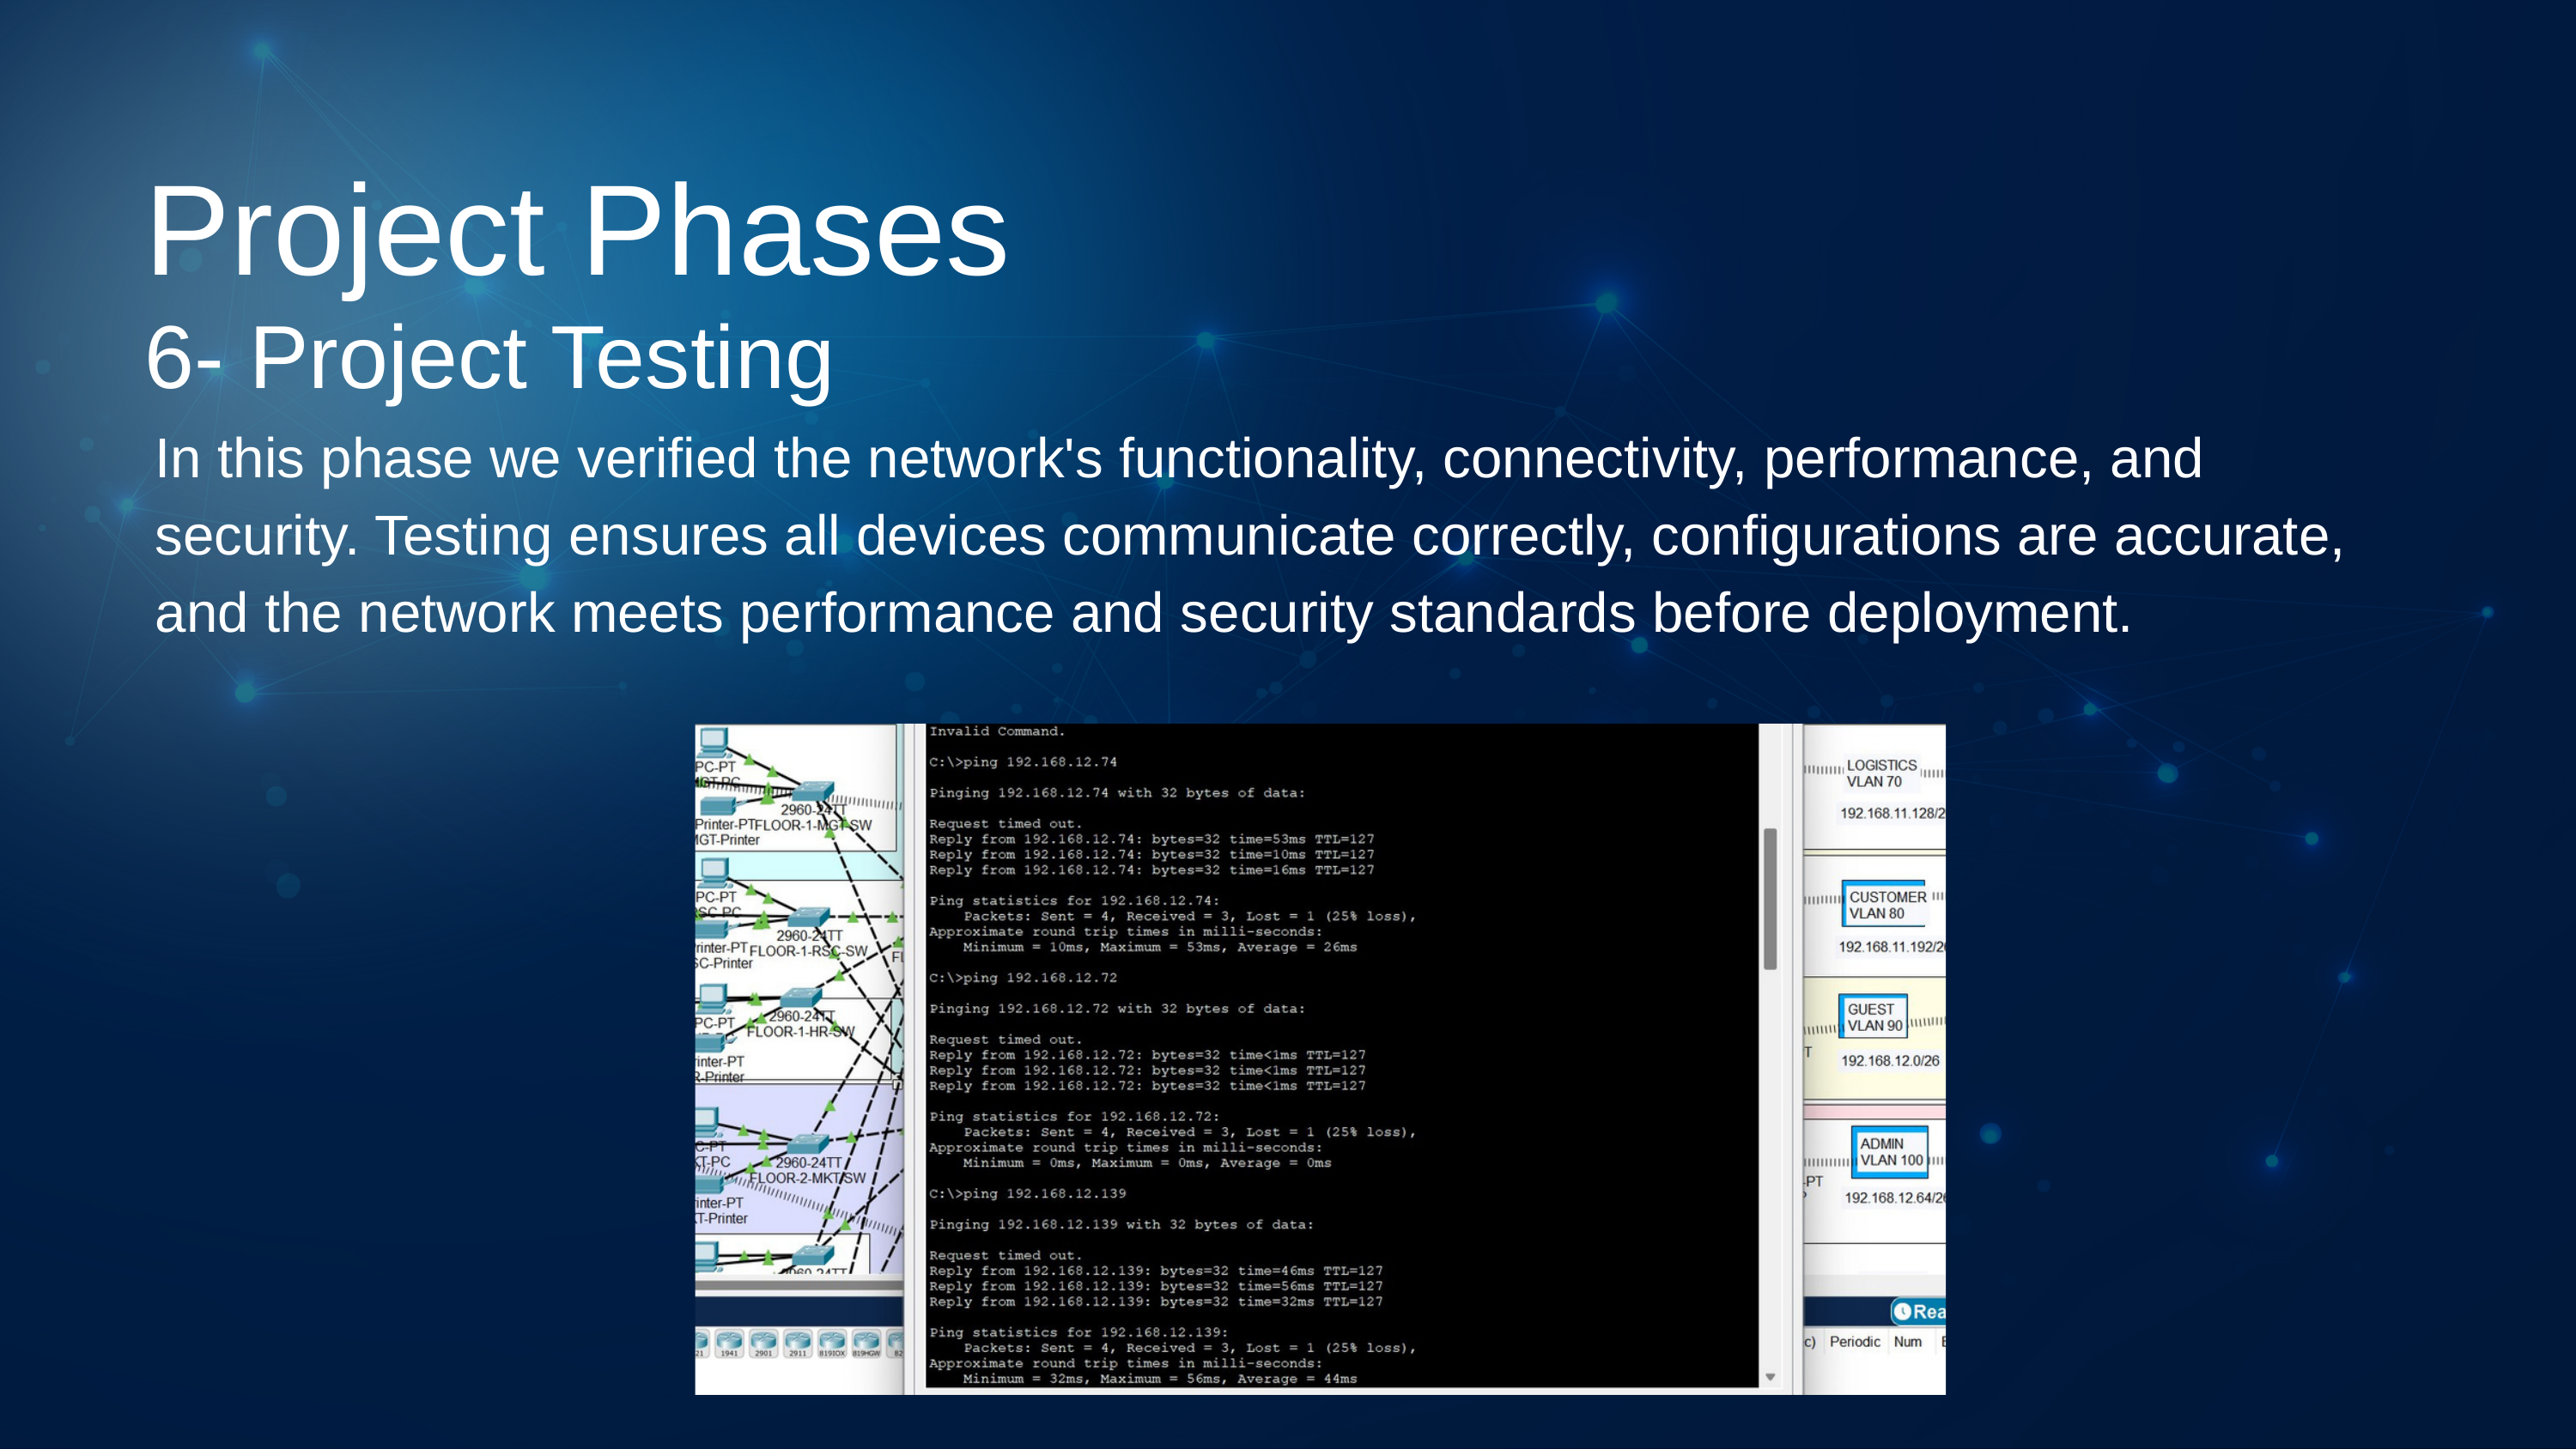

Project Phases
6- Project Testing
In this phase we verified the network's functionality, connectivity, performance, and security. Testing ensures all devices communicate correctly, configurations are accurate, and the network meets performance and security standards before deployment.